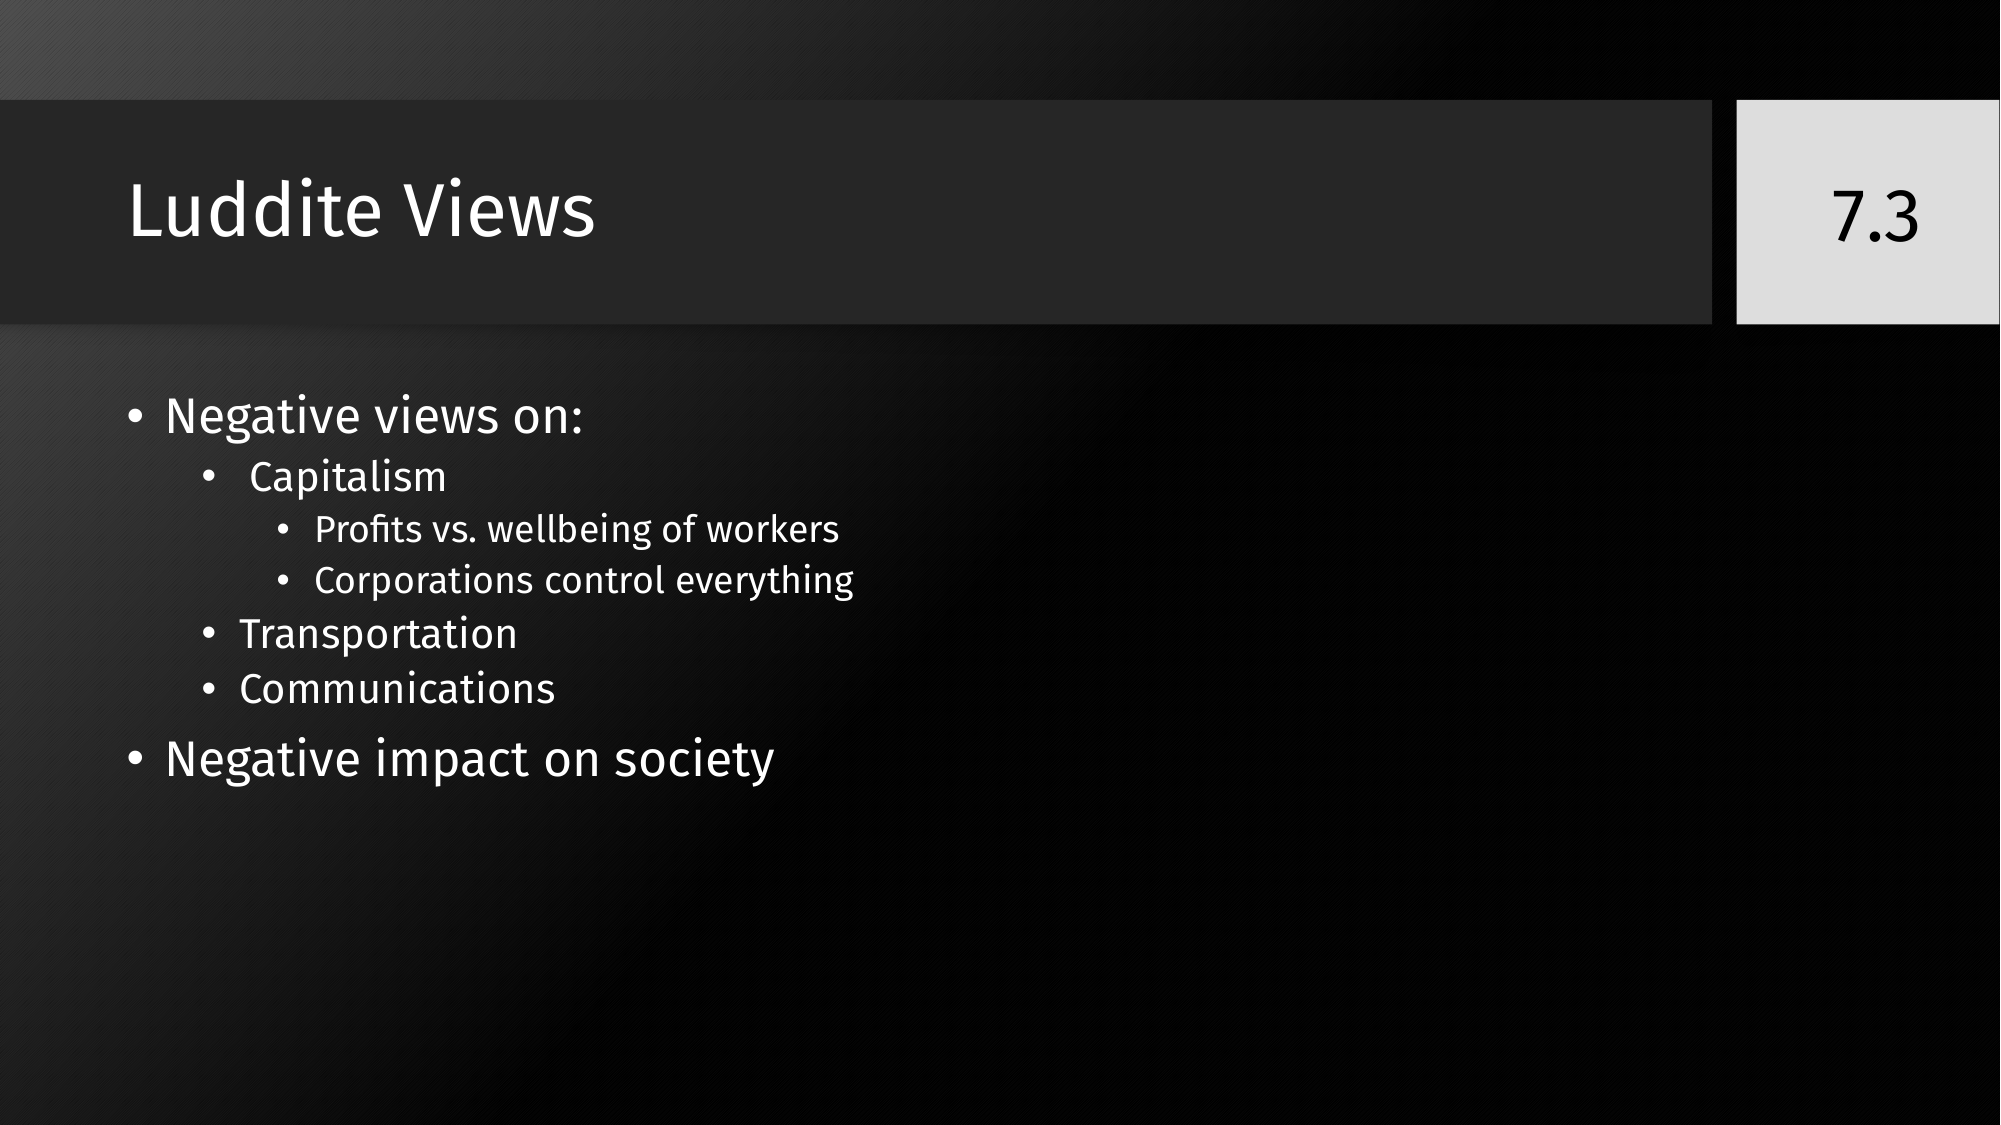

# Luddite Views
7.3
Negative views on:
 Capitalism
Profits vs. wellbeing of workers
Corporations control everything
Transportation
Communications
Negative impact on society